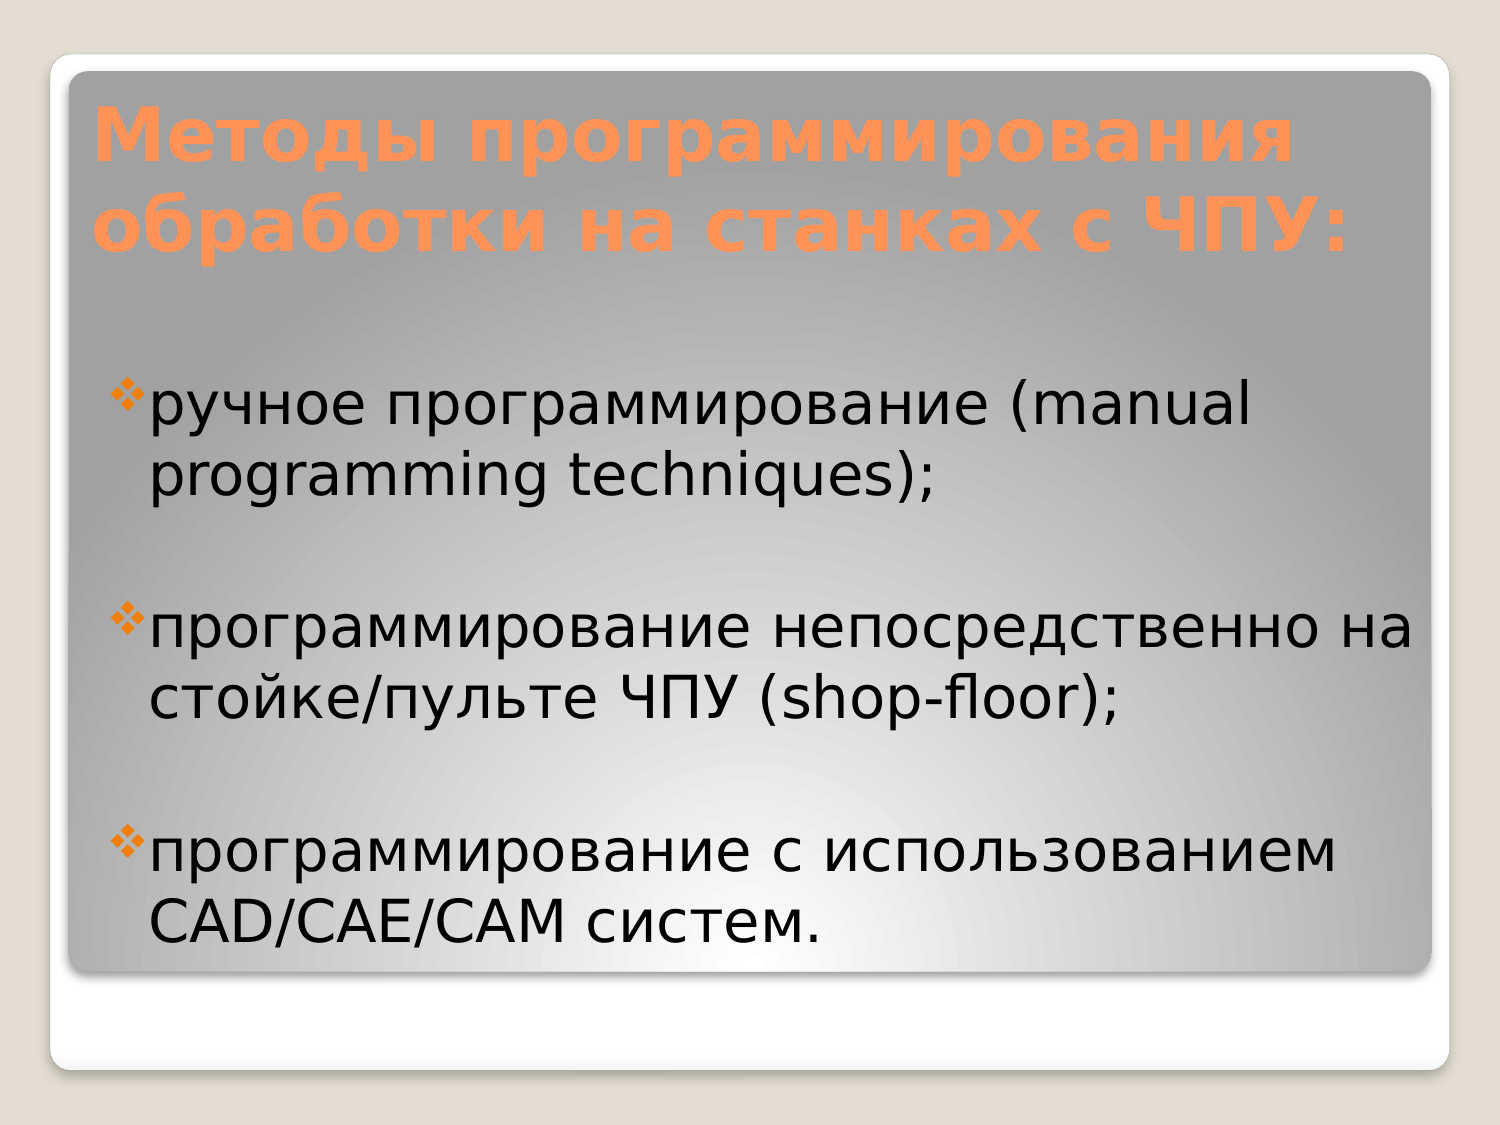

# Методы программирования обработки на станках с ЧПУ:
ручное программирование (manual programming techniques);

программирование непосредственно на стойке/пульте ЧПУ (shop-floor);

программирование с использованием CAD/CAE/CAM систем.